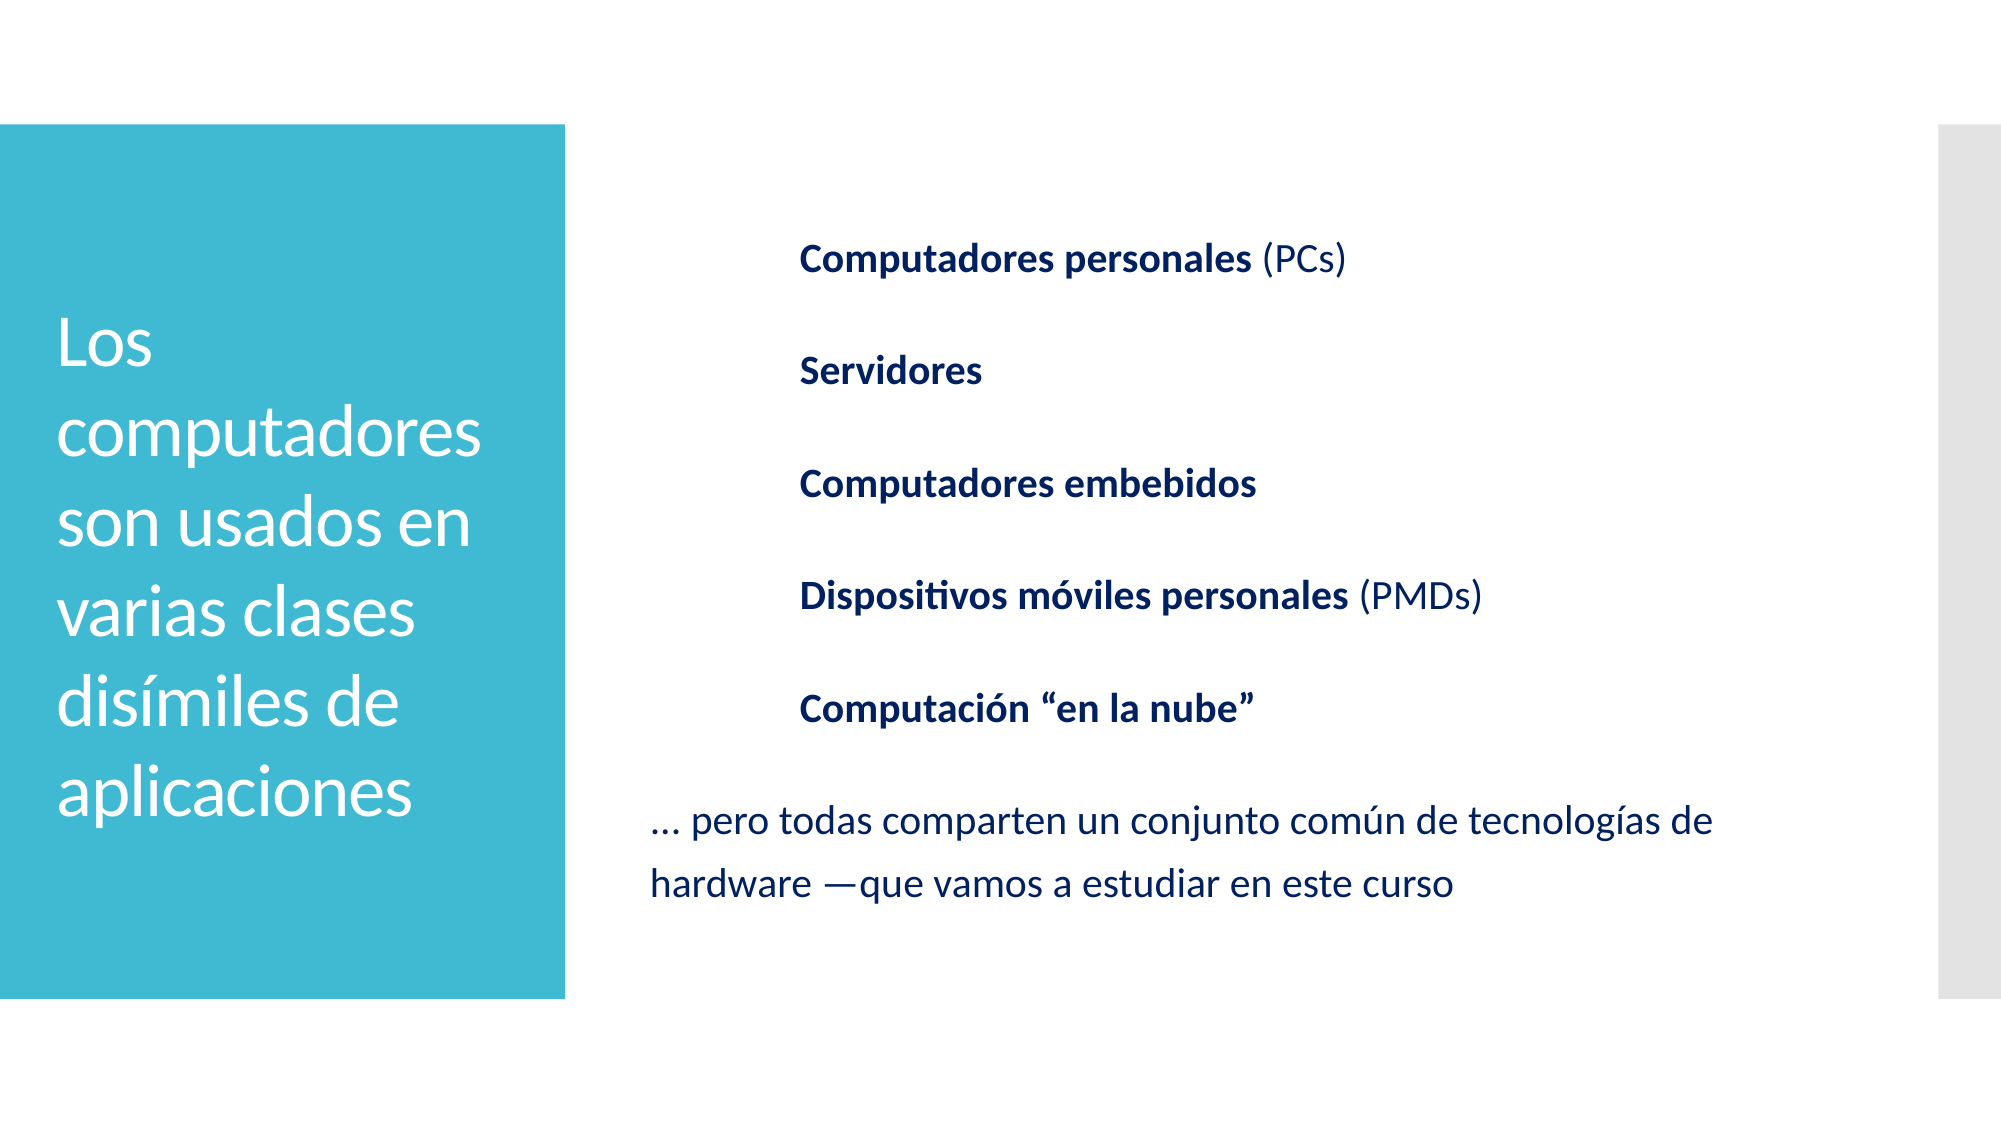

Computadores personales (PCs)
	Servidores
	Computadores embebidos
	Dispositivos móviles personales (PMDs)
	Computación “en la nube”
... pero todas comparten un conjunto común de tecnologías de hardware —que vamos a estudiar en este curso
# Los computadores son usados en varias clases disímiles de aplicaciones